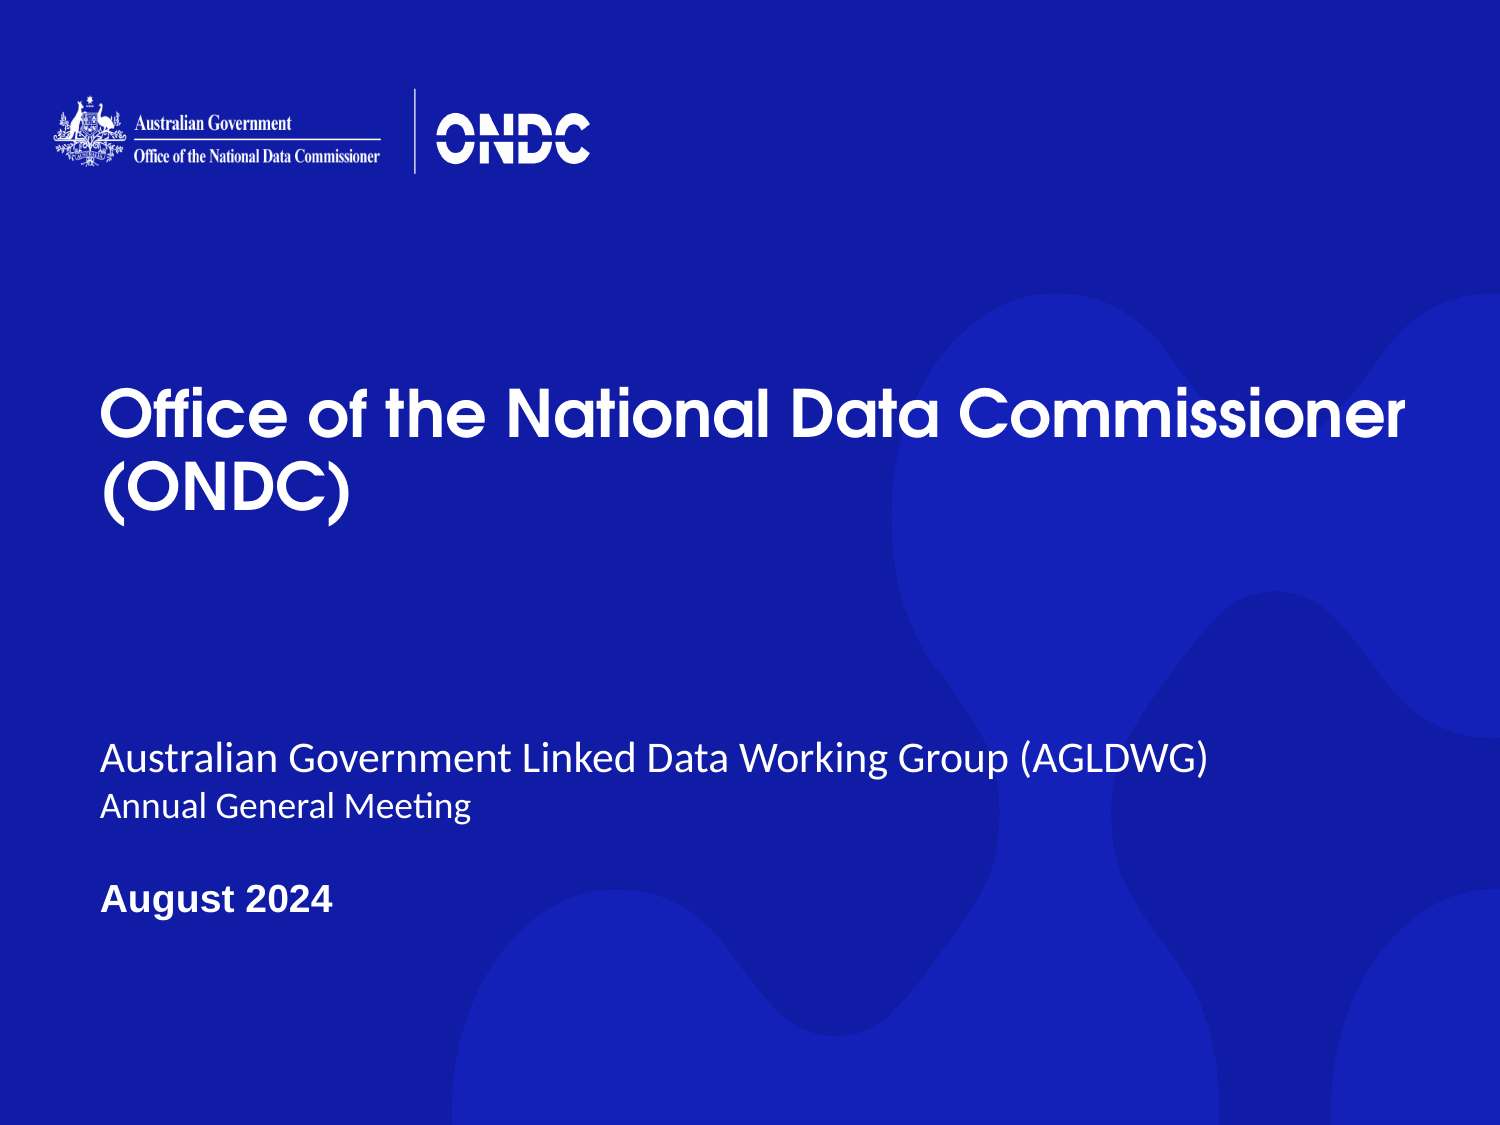

# Office of the National Data Commissioner (ONDC)

Australian Government Linked Data Working Group (AGLDWG)
Annual General Meeting

August 2024